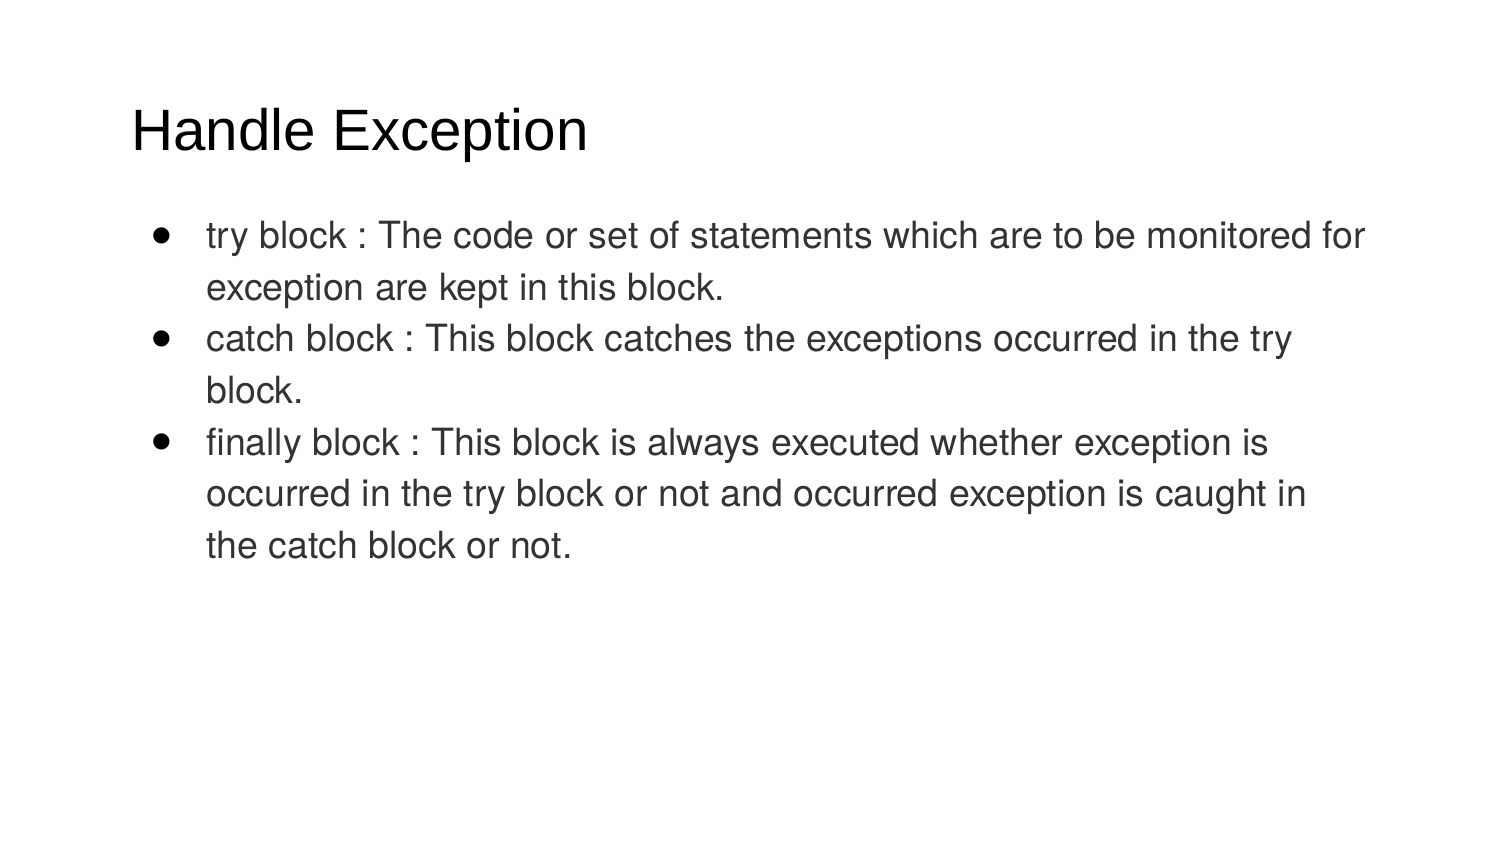

# Handle Exception
try block : The code or set of statements which are to be monitored for exception are kept in this block.
catch block : This block catches the exceptions occurred in the try block.
finally block : This block is always executed whether exception is occurred in the try block or not and occurred exception is caught in the catch block or not.